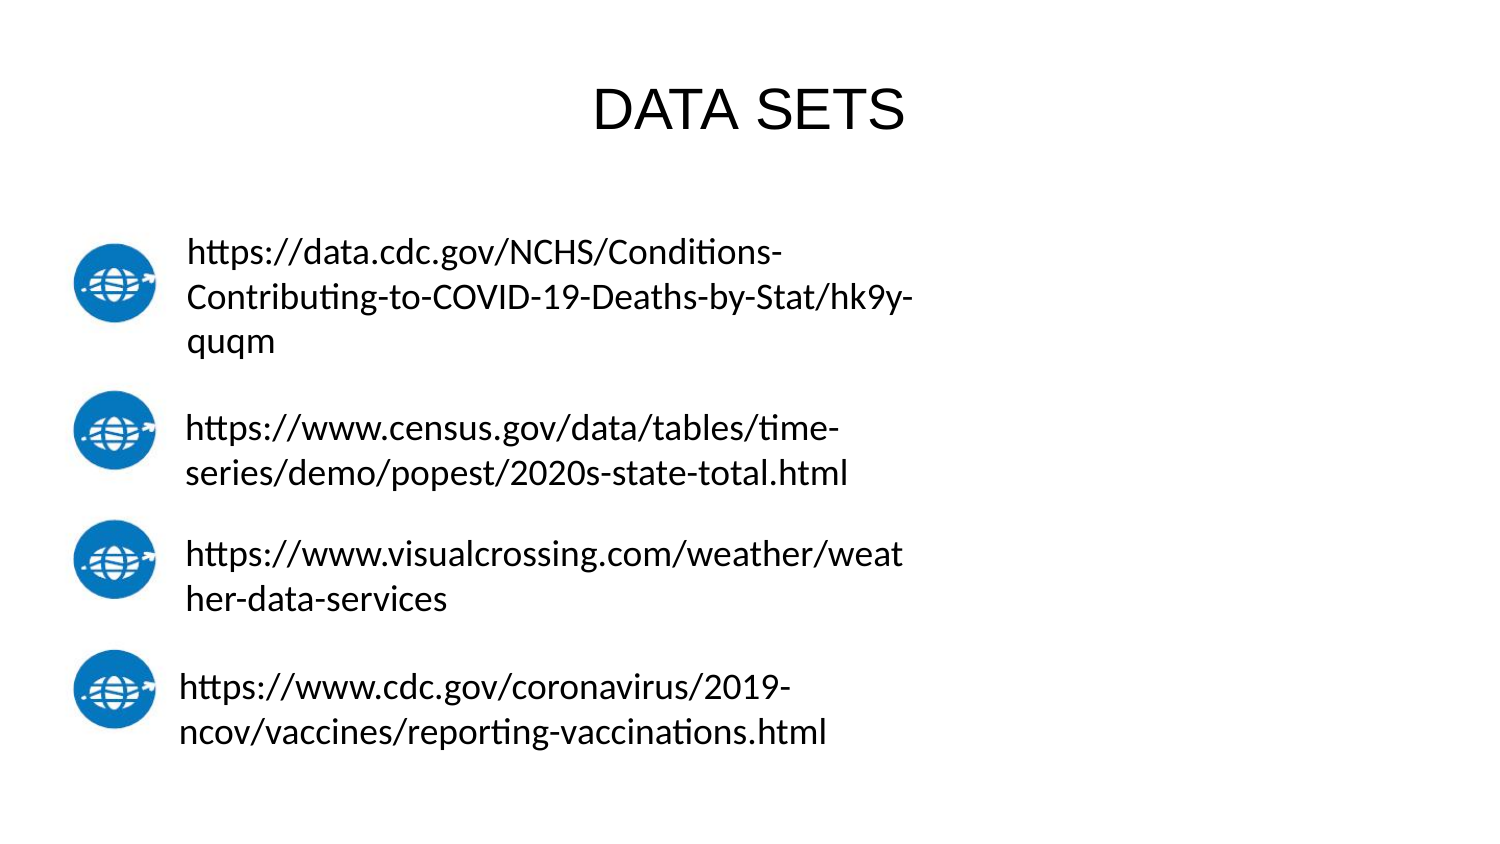

DATA SETS
https://data.cdc.gov/NCHS/Conditions-
Contributing-to-COVID-19-Deaths-by-Stat/hk9y-
quqm
https://www.census.gov/data/tables/time-
series/demo/popest/2020s-state-total.html
https://www.visualcrossing.com/weather/weat
her-data-services
https://www.cdc.gov/coronavirus/2019-
ncov/vaccines/reporting-vaccinations.html